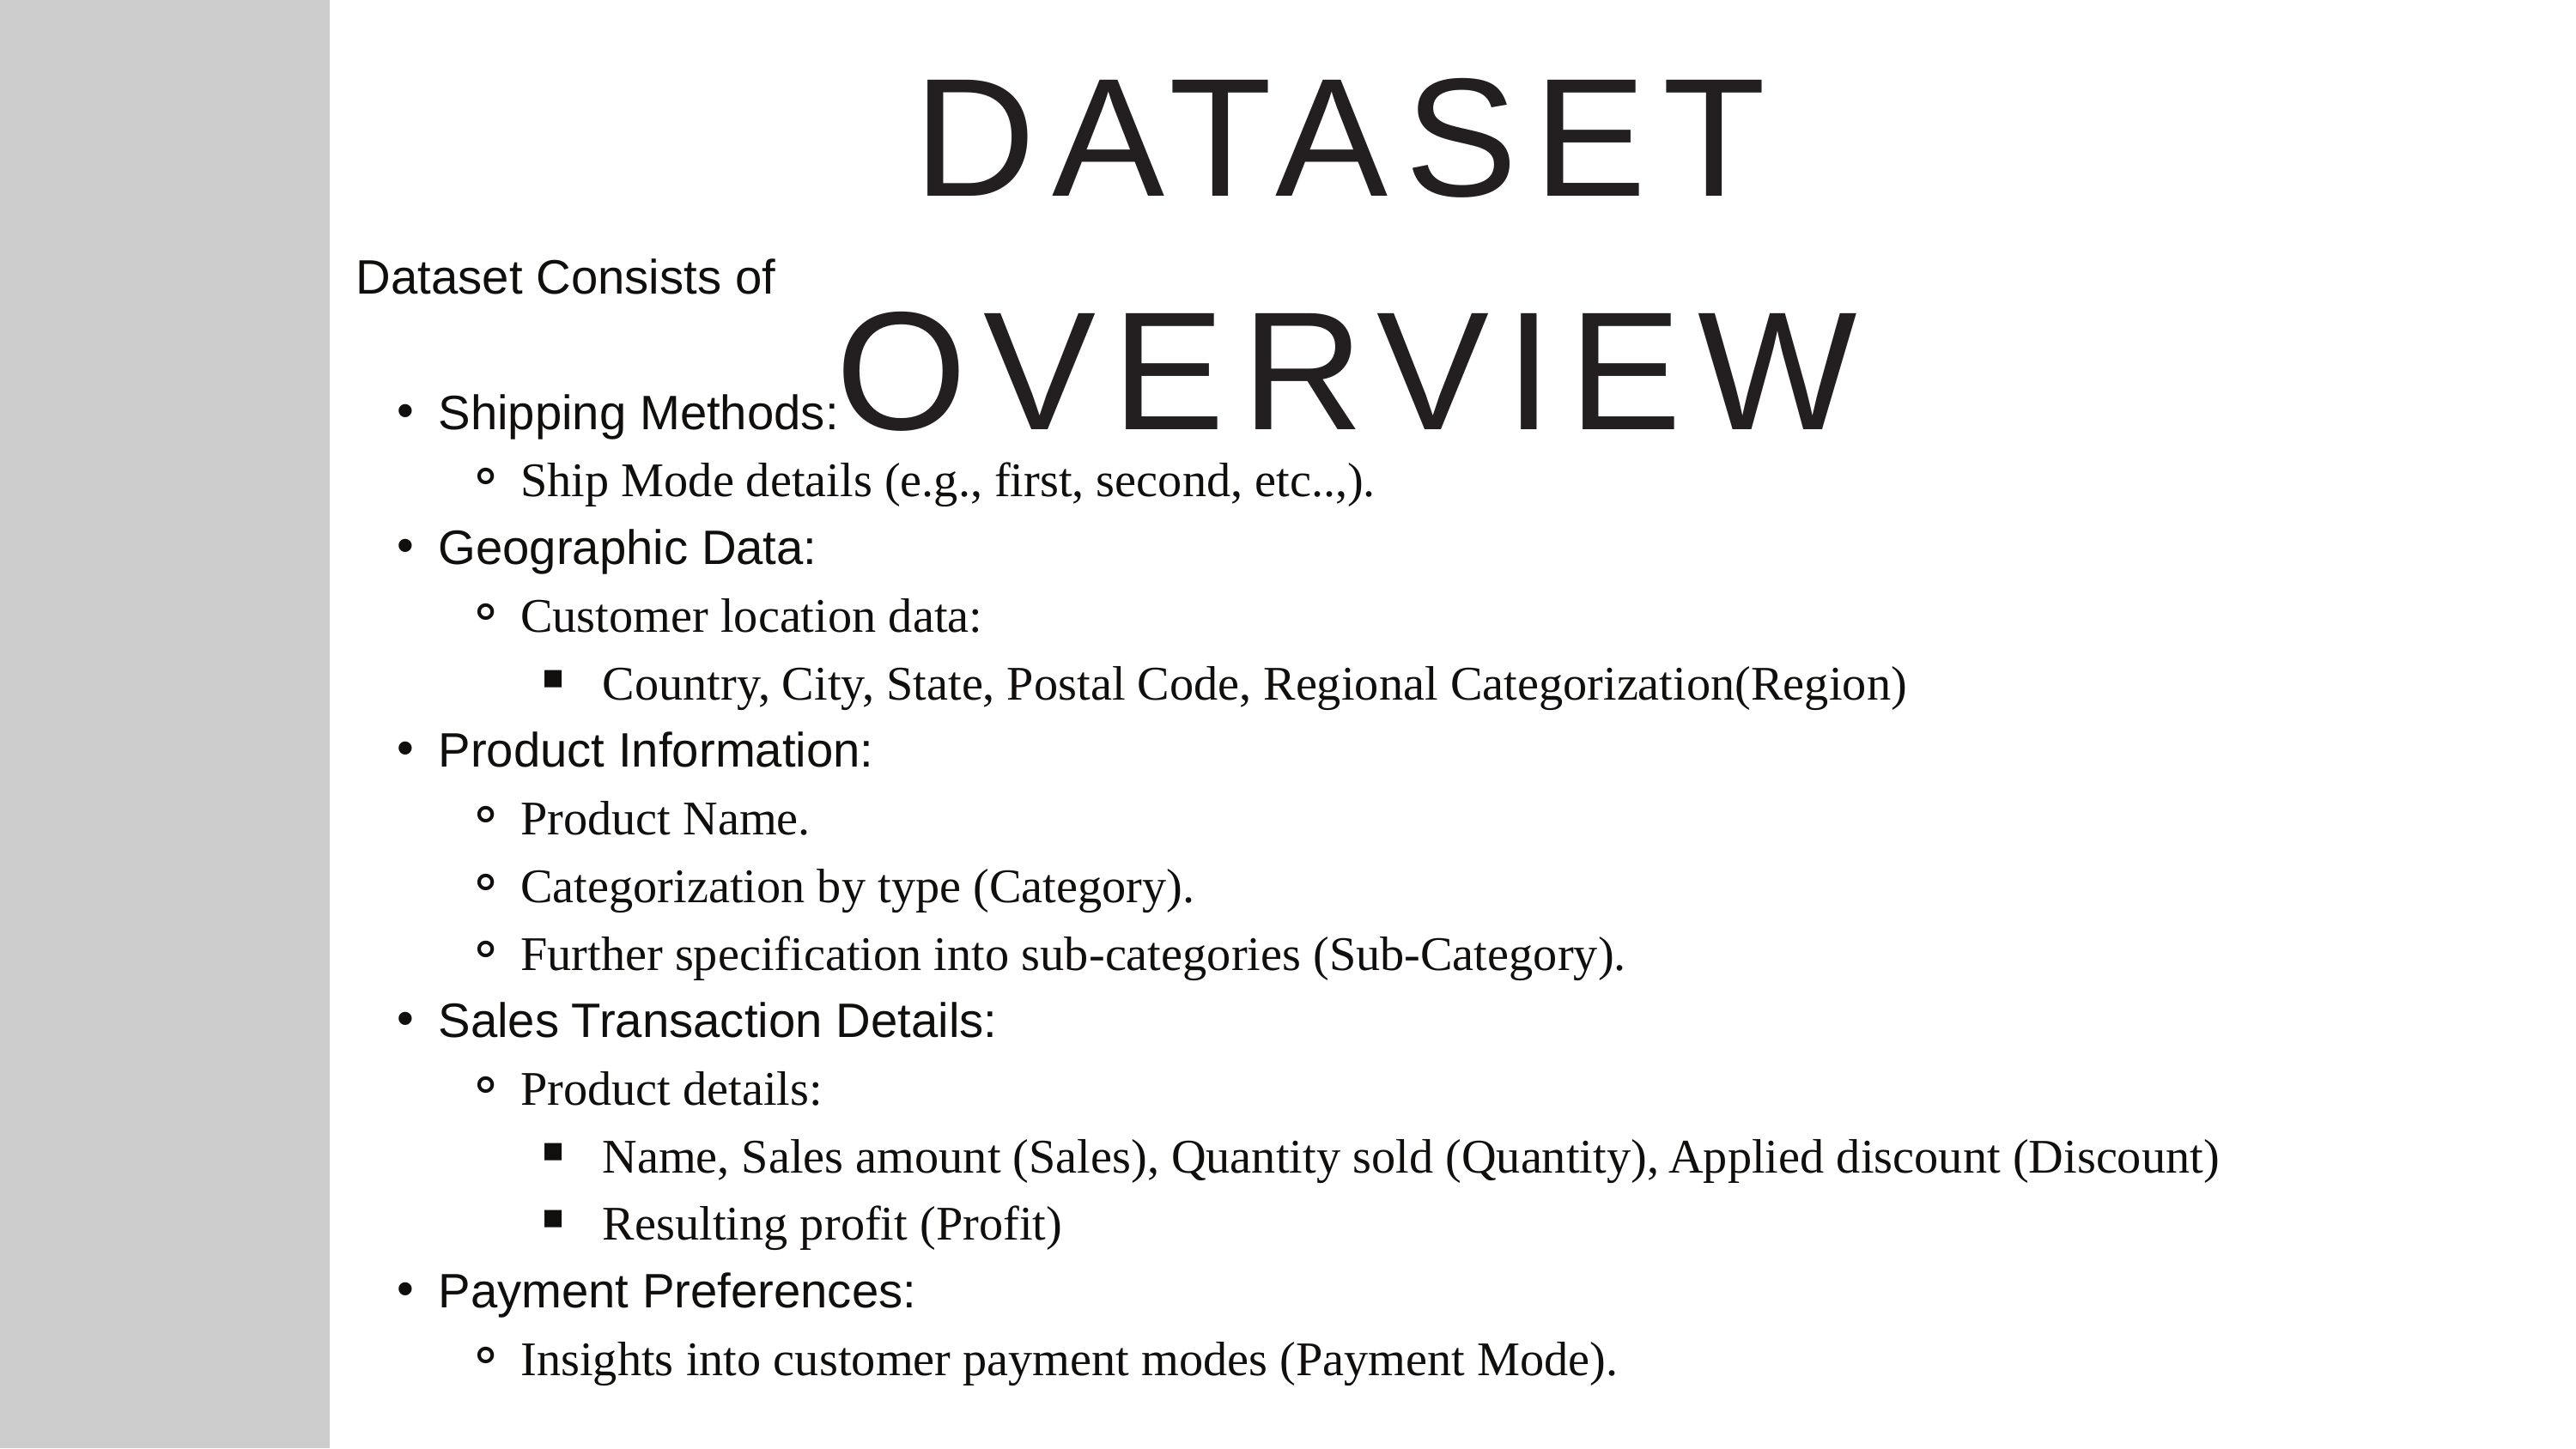

DATASET OVERVIEW
Dataset Consists of

Shipping Methods:
Ship Mode details (e.g., first, second, etc..,).
Geographic Data:
Customer location data:
Country, City, State, Postal Code, Regional Categorization(Region)
Product Information:
Product Name.
Categorization by type (Category).
Further specification into sub-categories (Sub-Category).
Sales Transaction Details:
Product details:
Name, Sales amount (Sales), Quantity sold (Quantity), Applied discount (Discount)
Resulting profit (Profit)
Payment Preferences:
Insights into customer payment modes (Payment Mode).